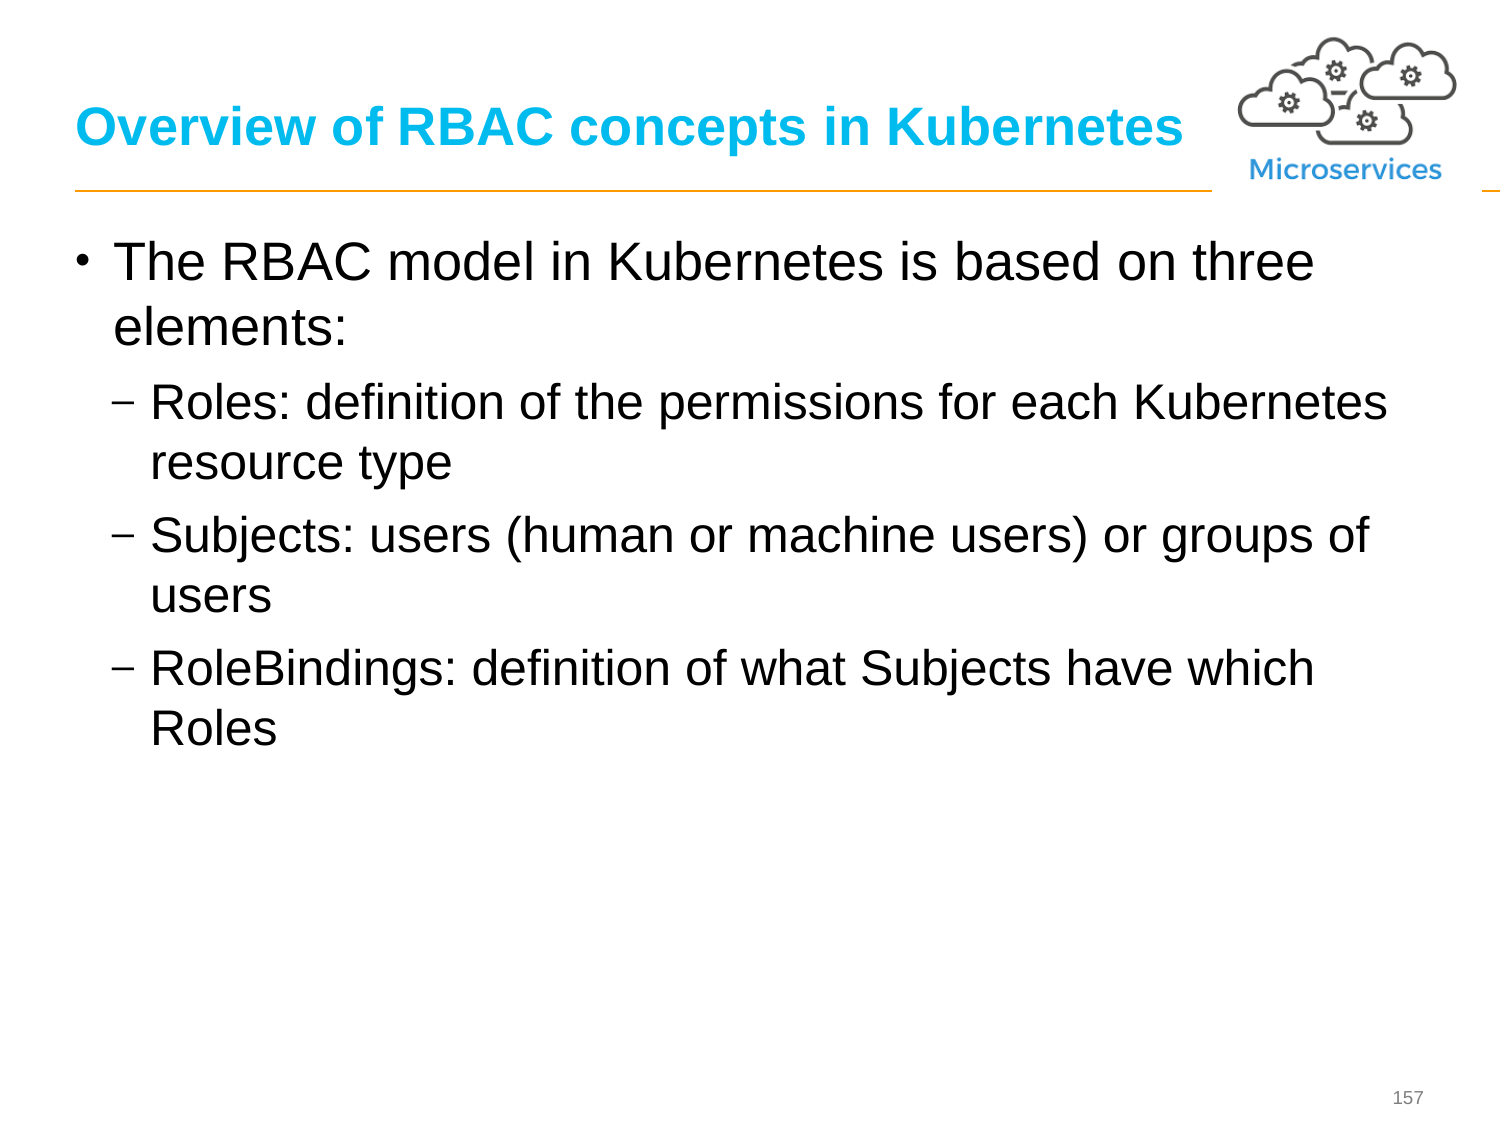

# Overview of RBAC concepts in Kubernetes
The RBAC model in Kubernetes is based on three elements:
Roles: definition of the permissions for each Kubernetes resource type
Subjects: users (human or machine users) or groups of users
RoleBindings: definition of what Subjects have which Roles